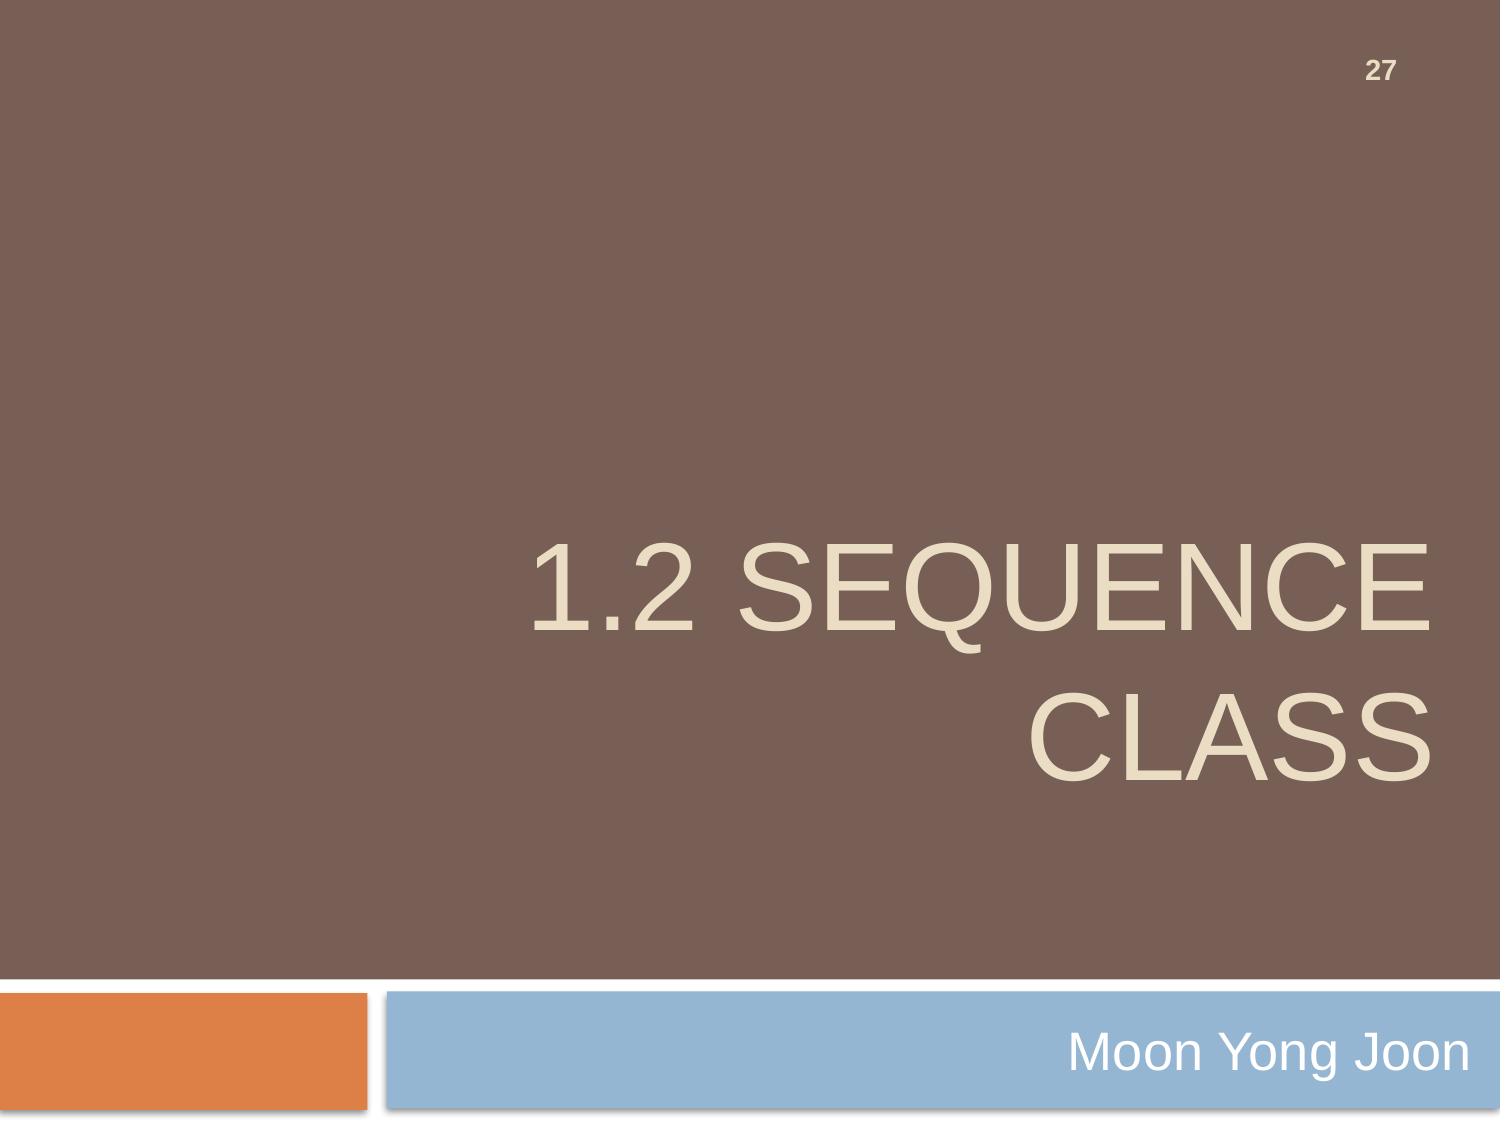

27
# 1.2 sequence class
Moon Yong Joon